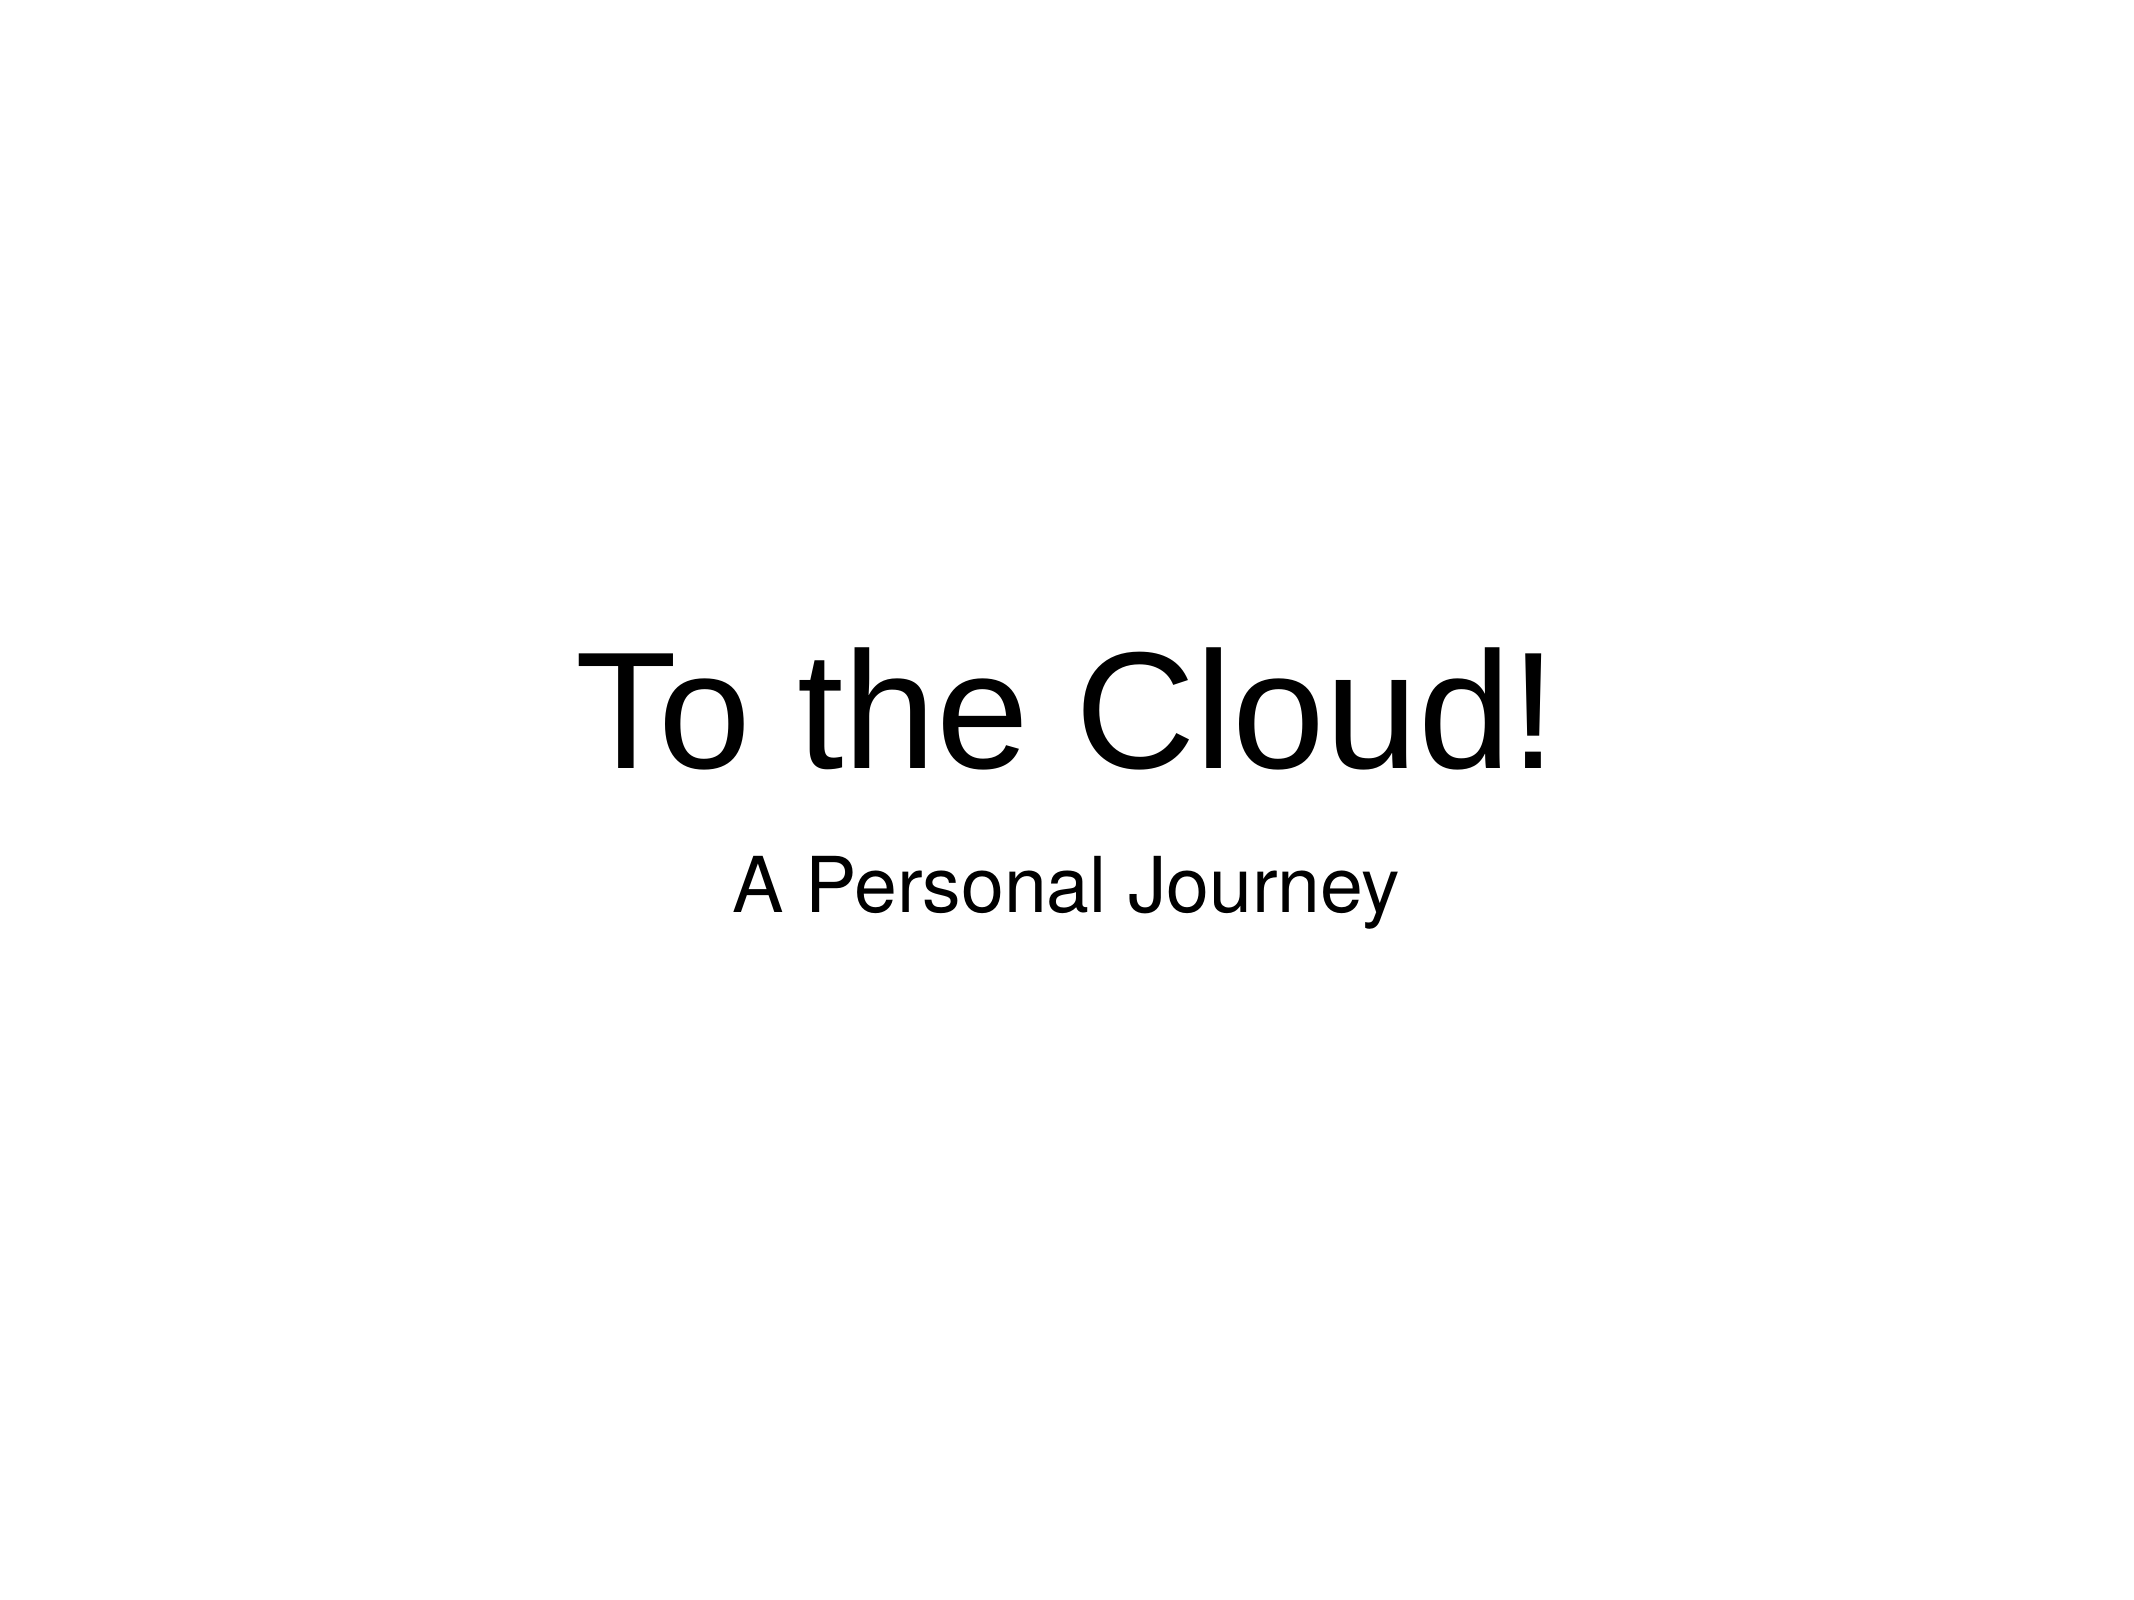

# To the Cloud!
A Personal Journey